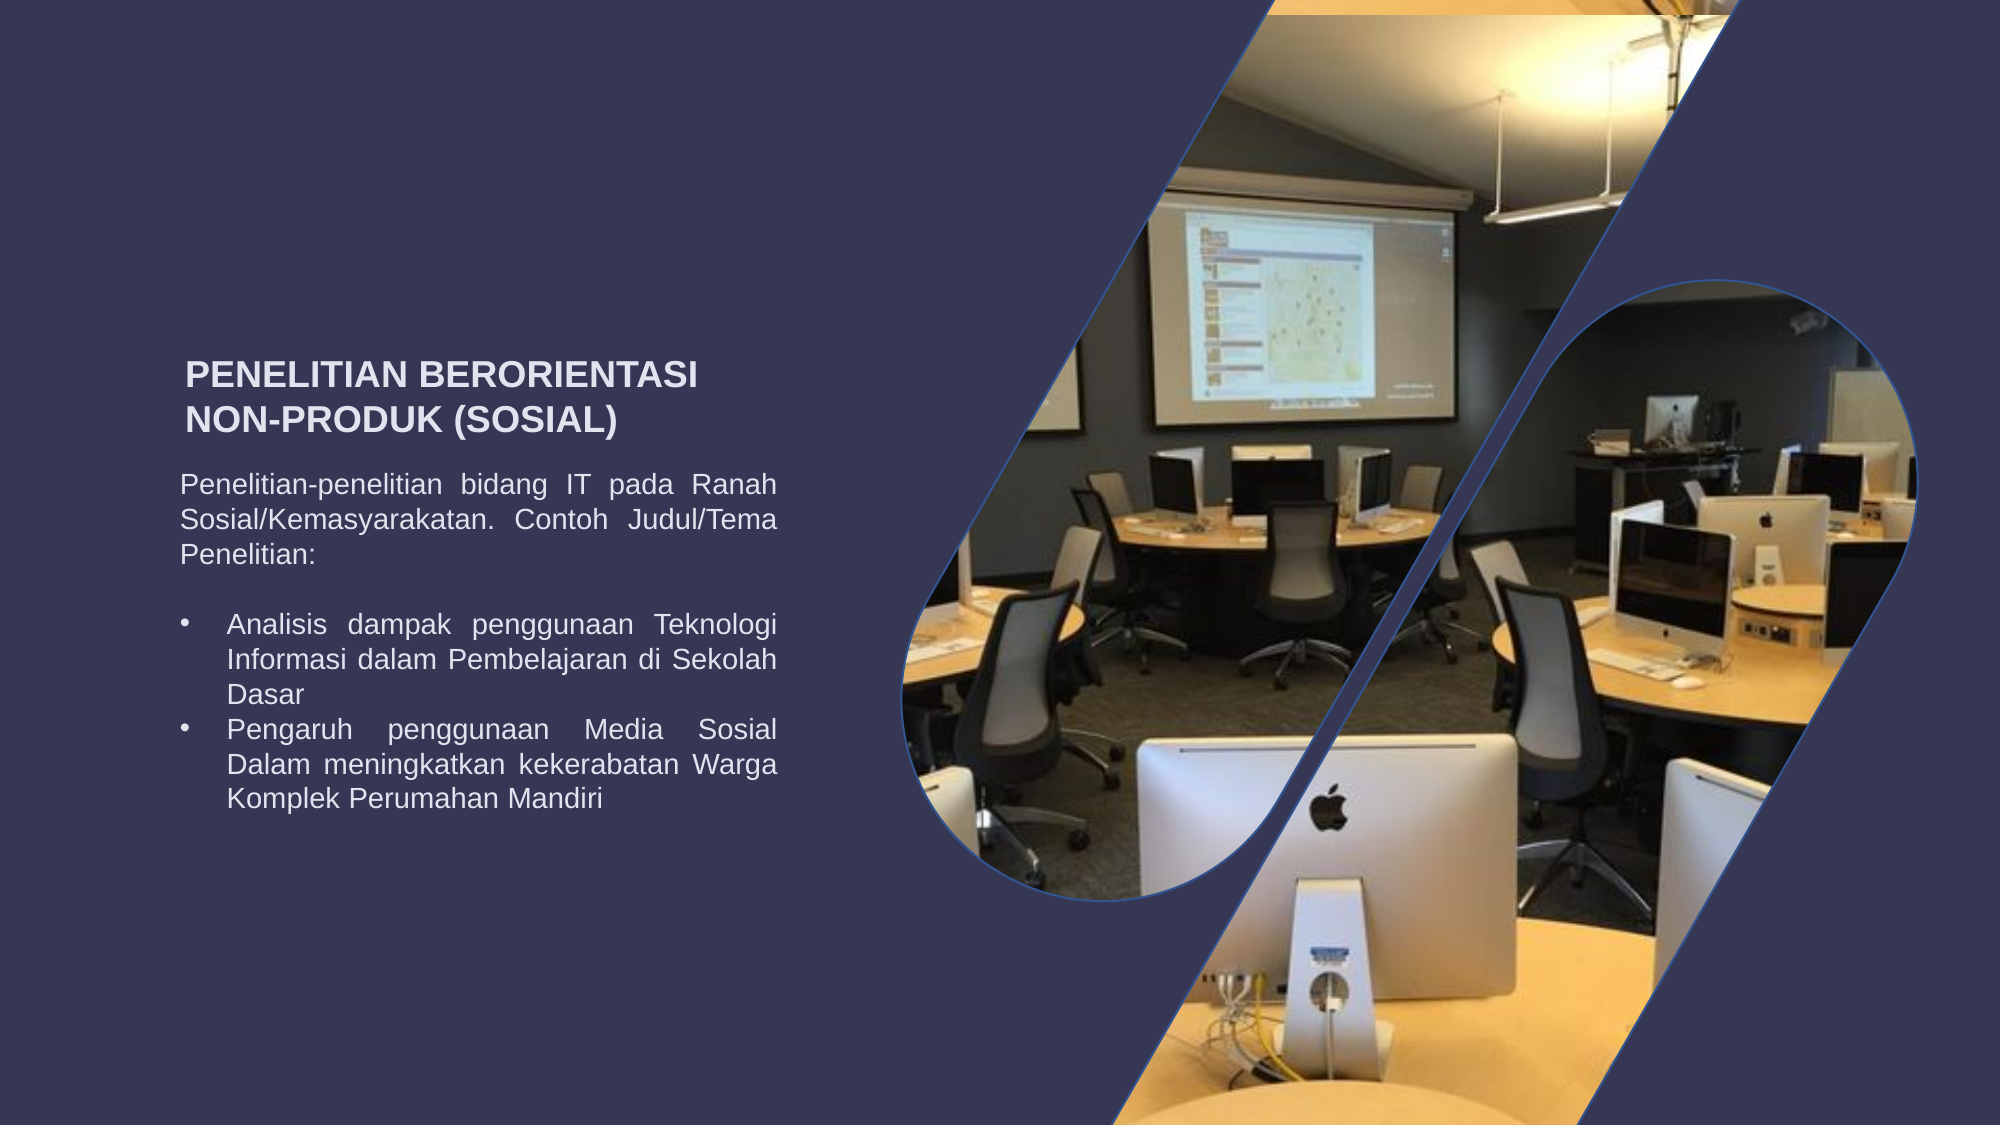

RAGAM PENELITIAN
DALAM BIDANG TEKNOLOGI INFORMASI

PENELITIAN BERORIENTASI
NON-PRODUK (SOSIAL)
PENELITIAN BERORIENTASI NON-PRODUK
Uji Penerapan/Akurasi Model/Algoritma/Metode Komputasi (Soft Computing/Data Mining/Penunjang Keputusan, dll) Contoh Judul/Tema Penelitian:

Sistem Penunjang Keputusan Pemilihan Karyawan Berprestasi menggunakan Metode estasi menggunakan Metode AHP
Prediksi/Perencanaan Stok Penjualan menggunakan Algoritma Neural Network
Diagnosa Penyakit Pada Gigi menggunakan Algoritma DFS
Penelitian-penelitian bidang IT pada Ranah Sosial/Kemasyarakatan. Contoh Judul/Tema Penelitian:

Analisis dampak penggunaan Teknologi Informasi dalam Pembelajaran di Sekolah Dasar
Pengaruh penggunaan Media Sosial Dalam meningkatkan kekerabatan Warga Komplek Perumahan Mandiri